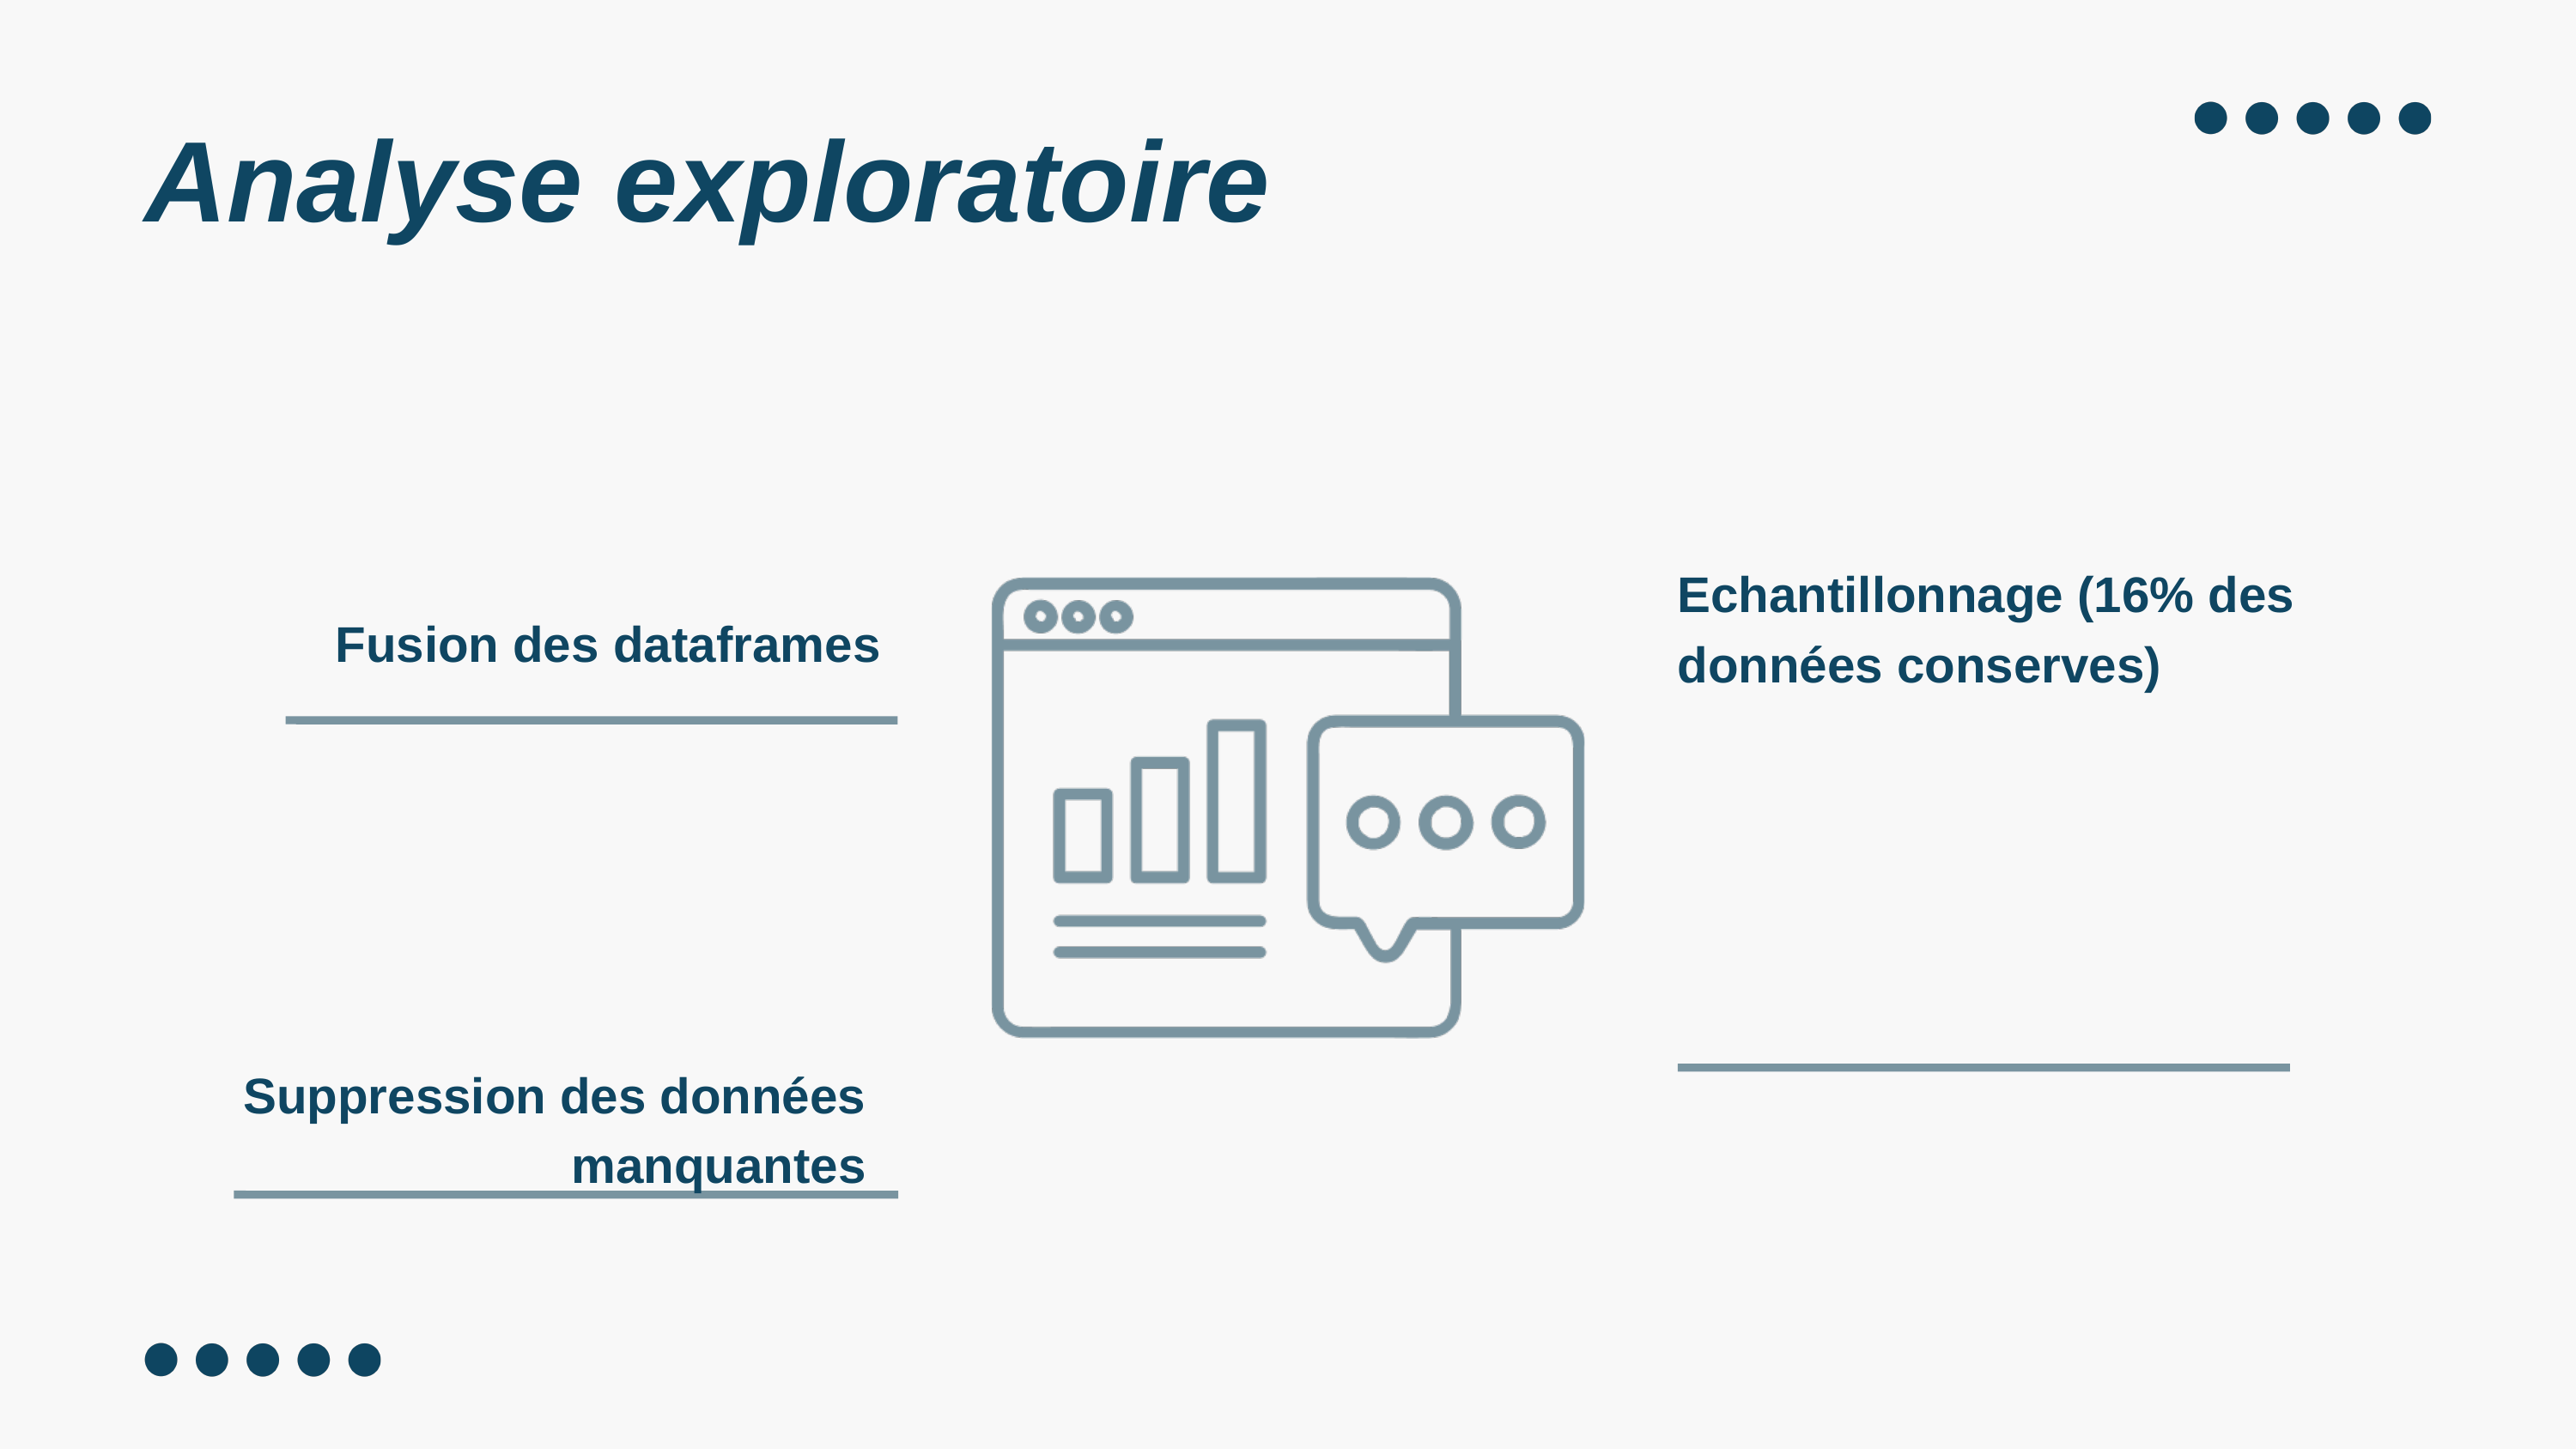

Analyse exploratoire

Echantillonnage (16% des données conserves)

Fusion des dataframes

Suppression des données manquantes